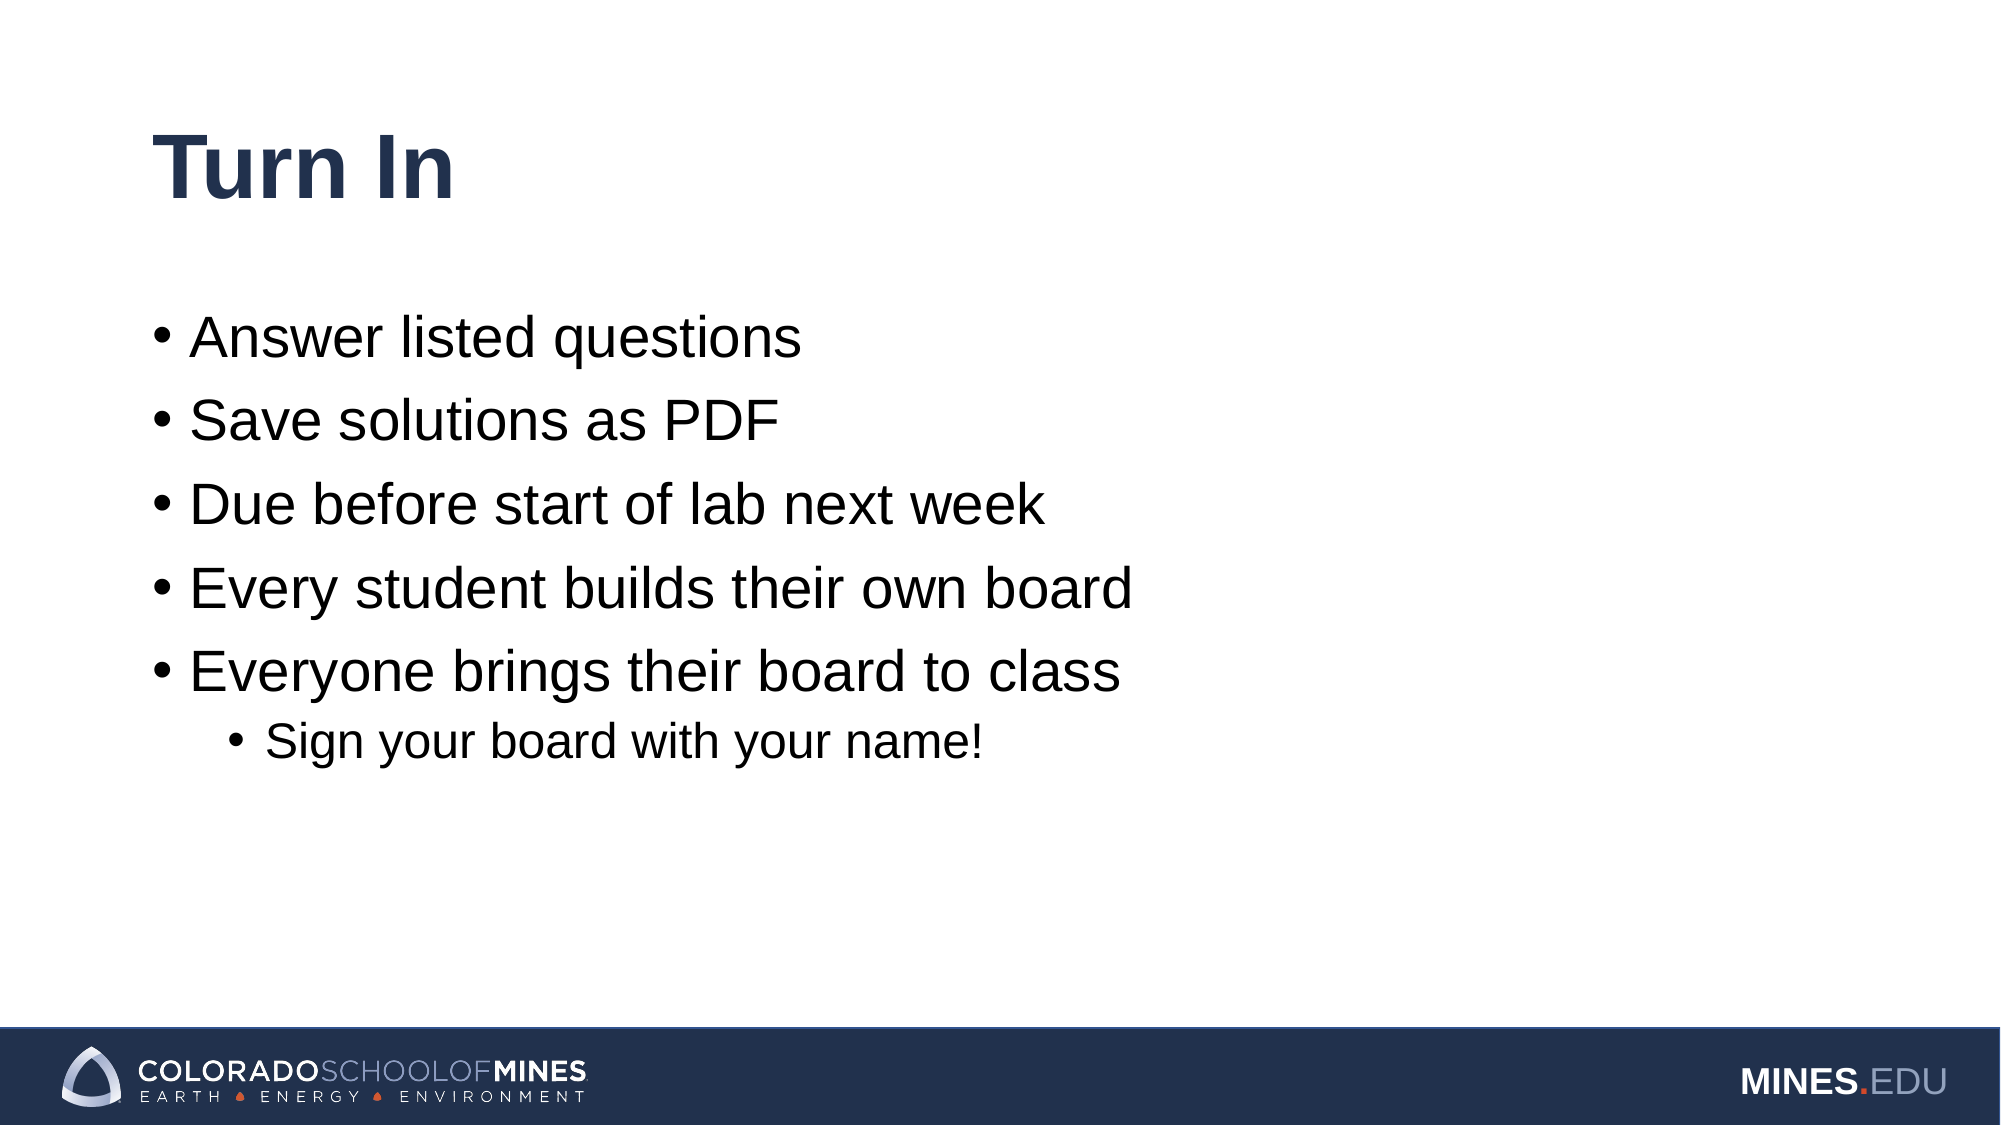

# Turn In
Answer listed questions
Save solutions as PDF
Due before start of lab next week
Every student builds their own board
Everyone brings their board to class
Sign your board with your name!